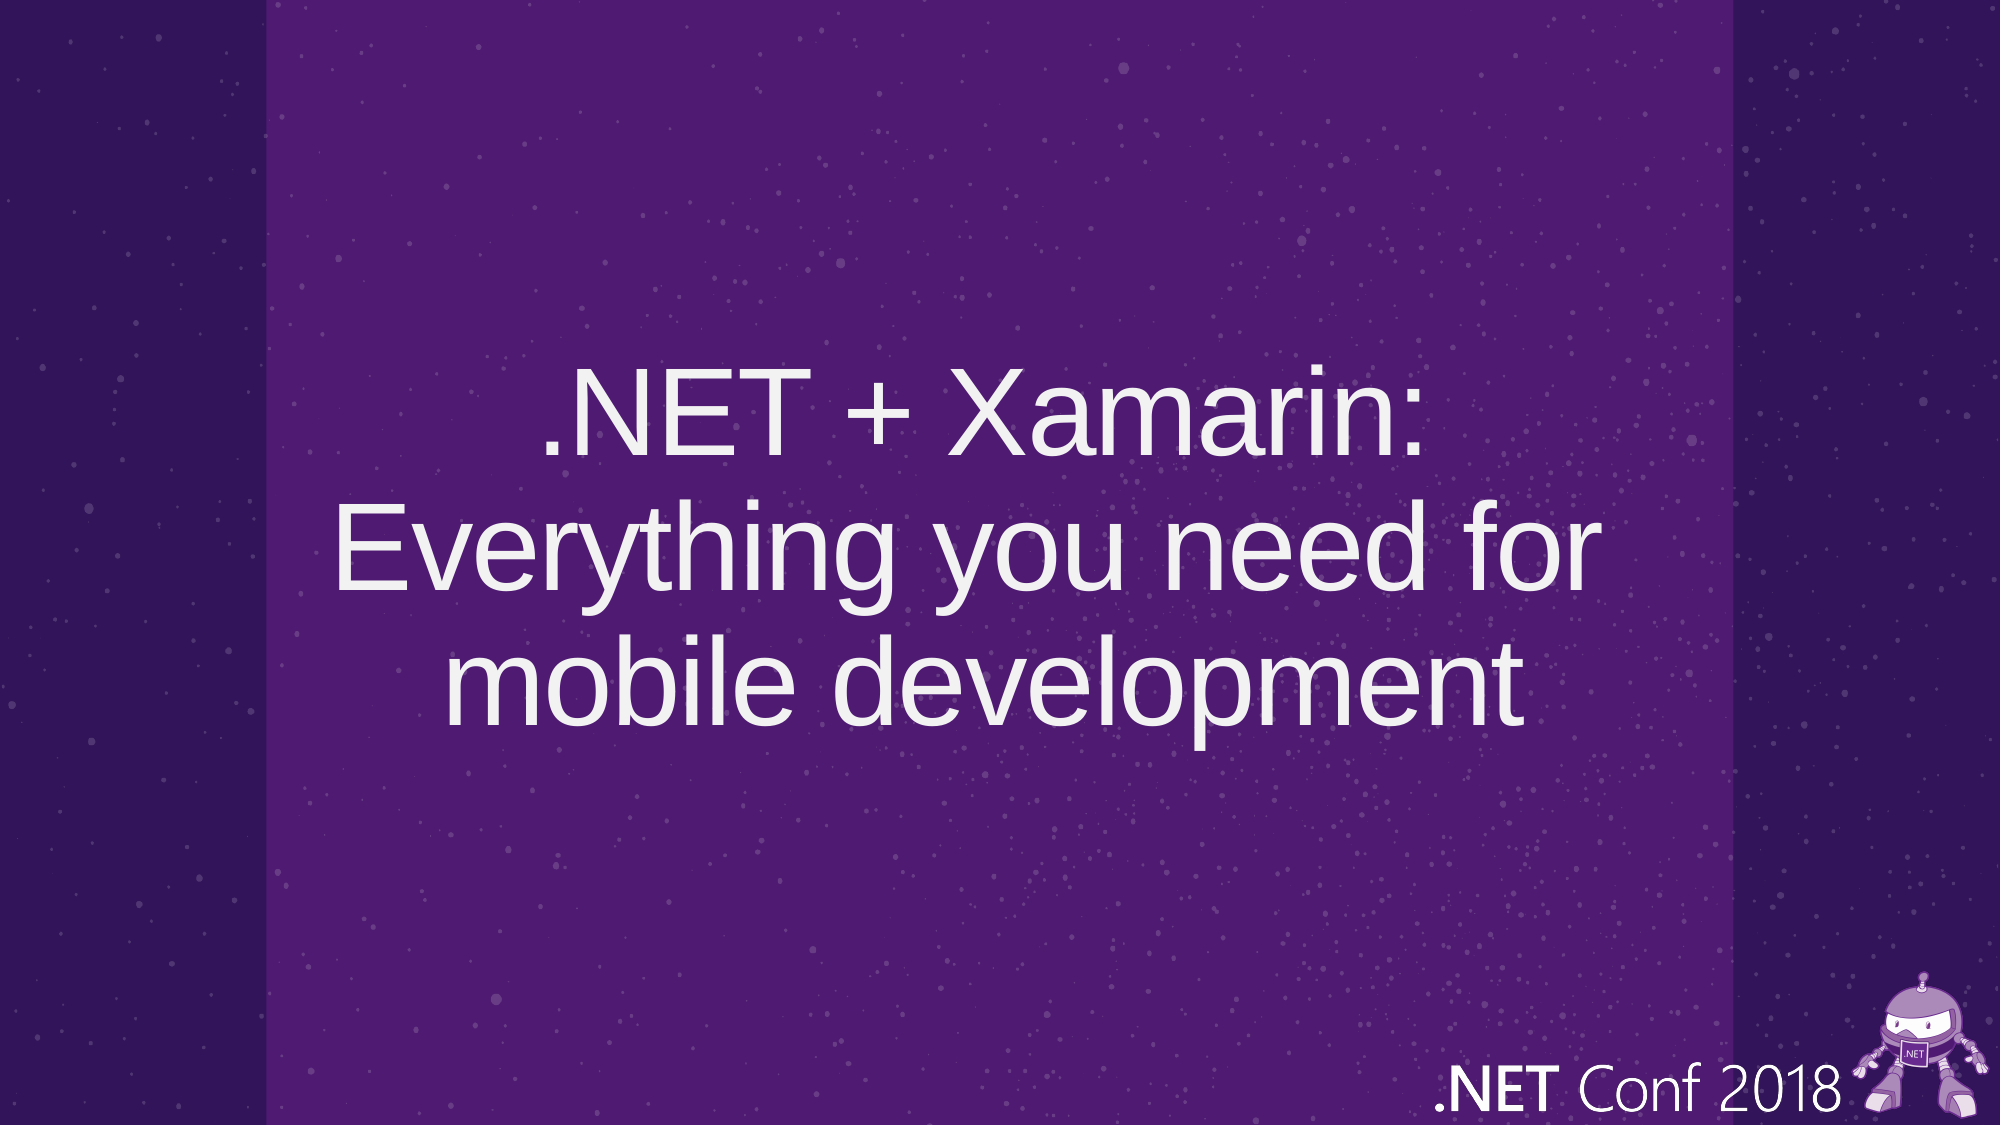

.NET + Xamarin:
Everything you need for
mobile development